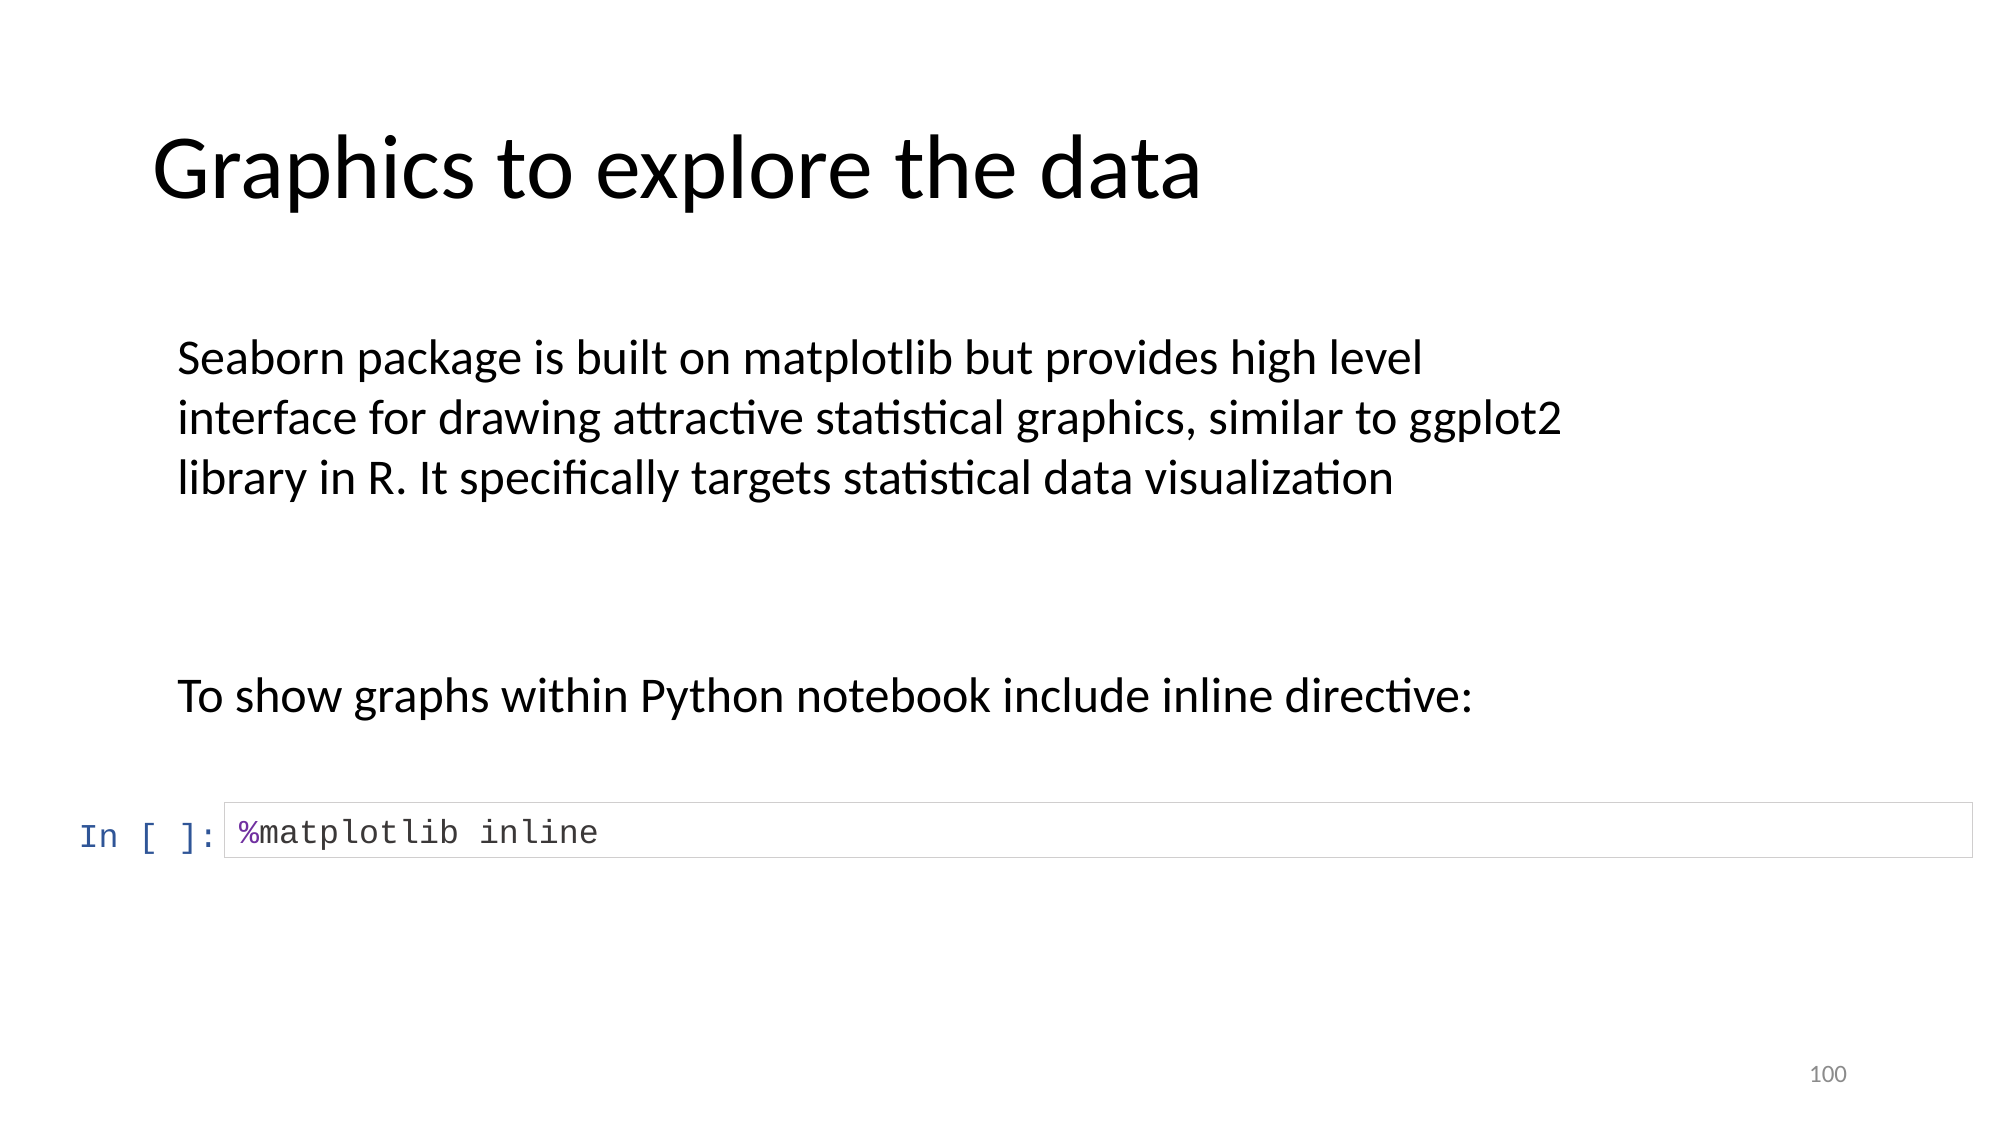

# Graphics to explore the data
Seaborn package is built on matplotlib but provides high level interface for drawing attractive statistical graphics, similar to ggplot2 library in R. It specifically targets statistical data visualization

To show graphs within Python notebook include inline directive:
         In [ ]:
%matplotlib inline
100